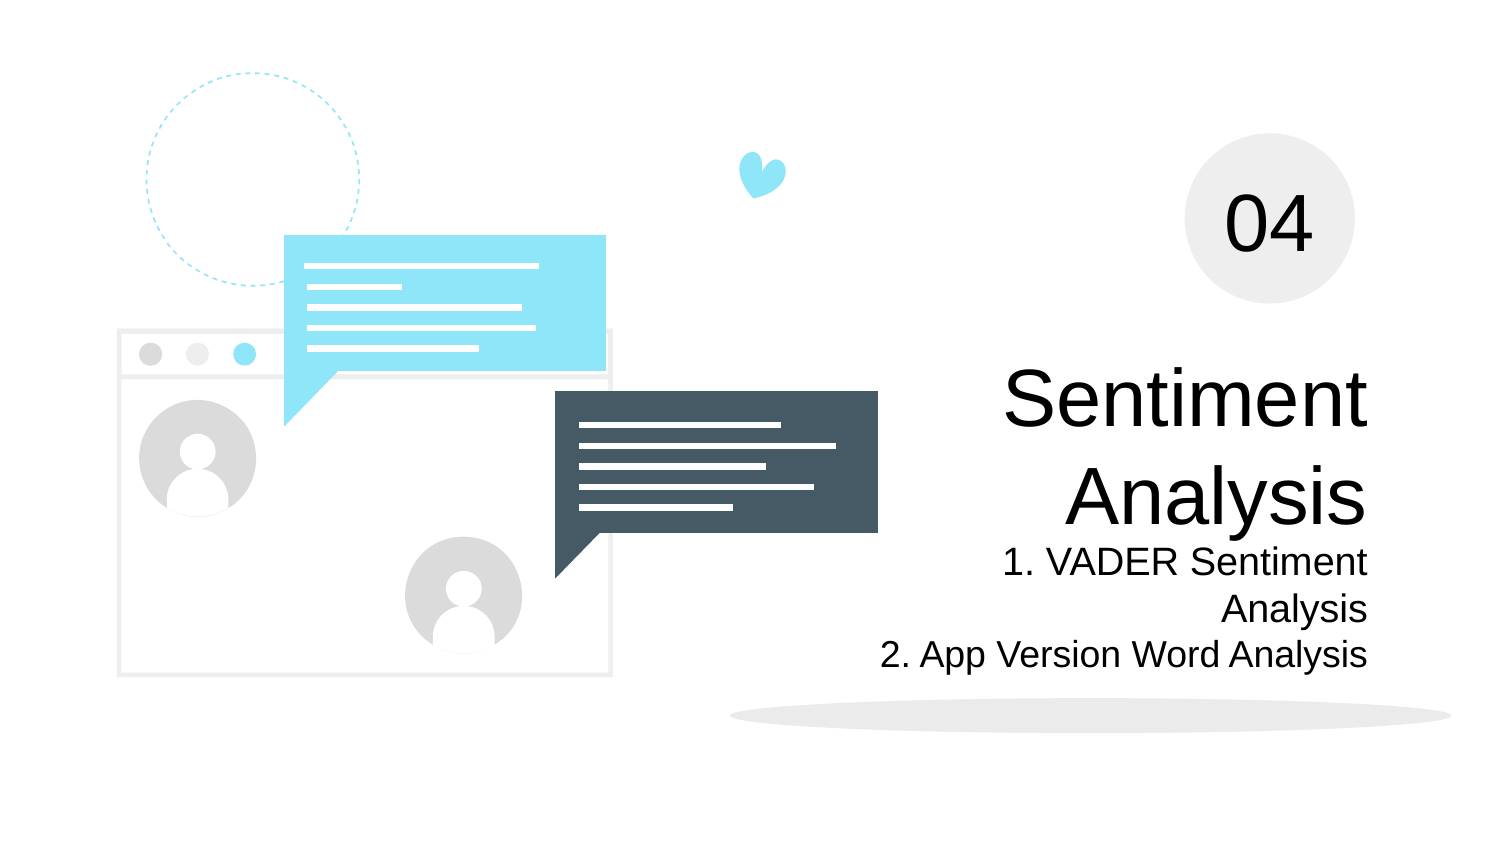

04

# Sentiment Analysis
1. VADER Sentiment Analysis
2. App Version Word Analysis